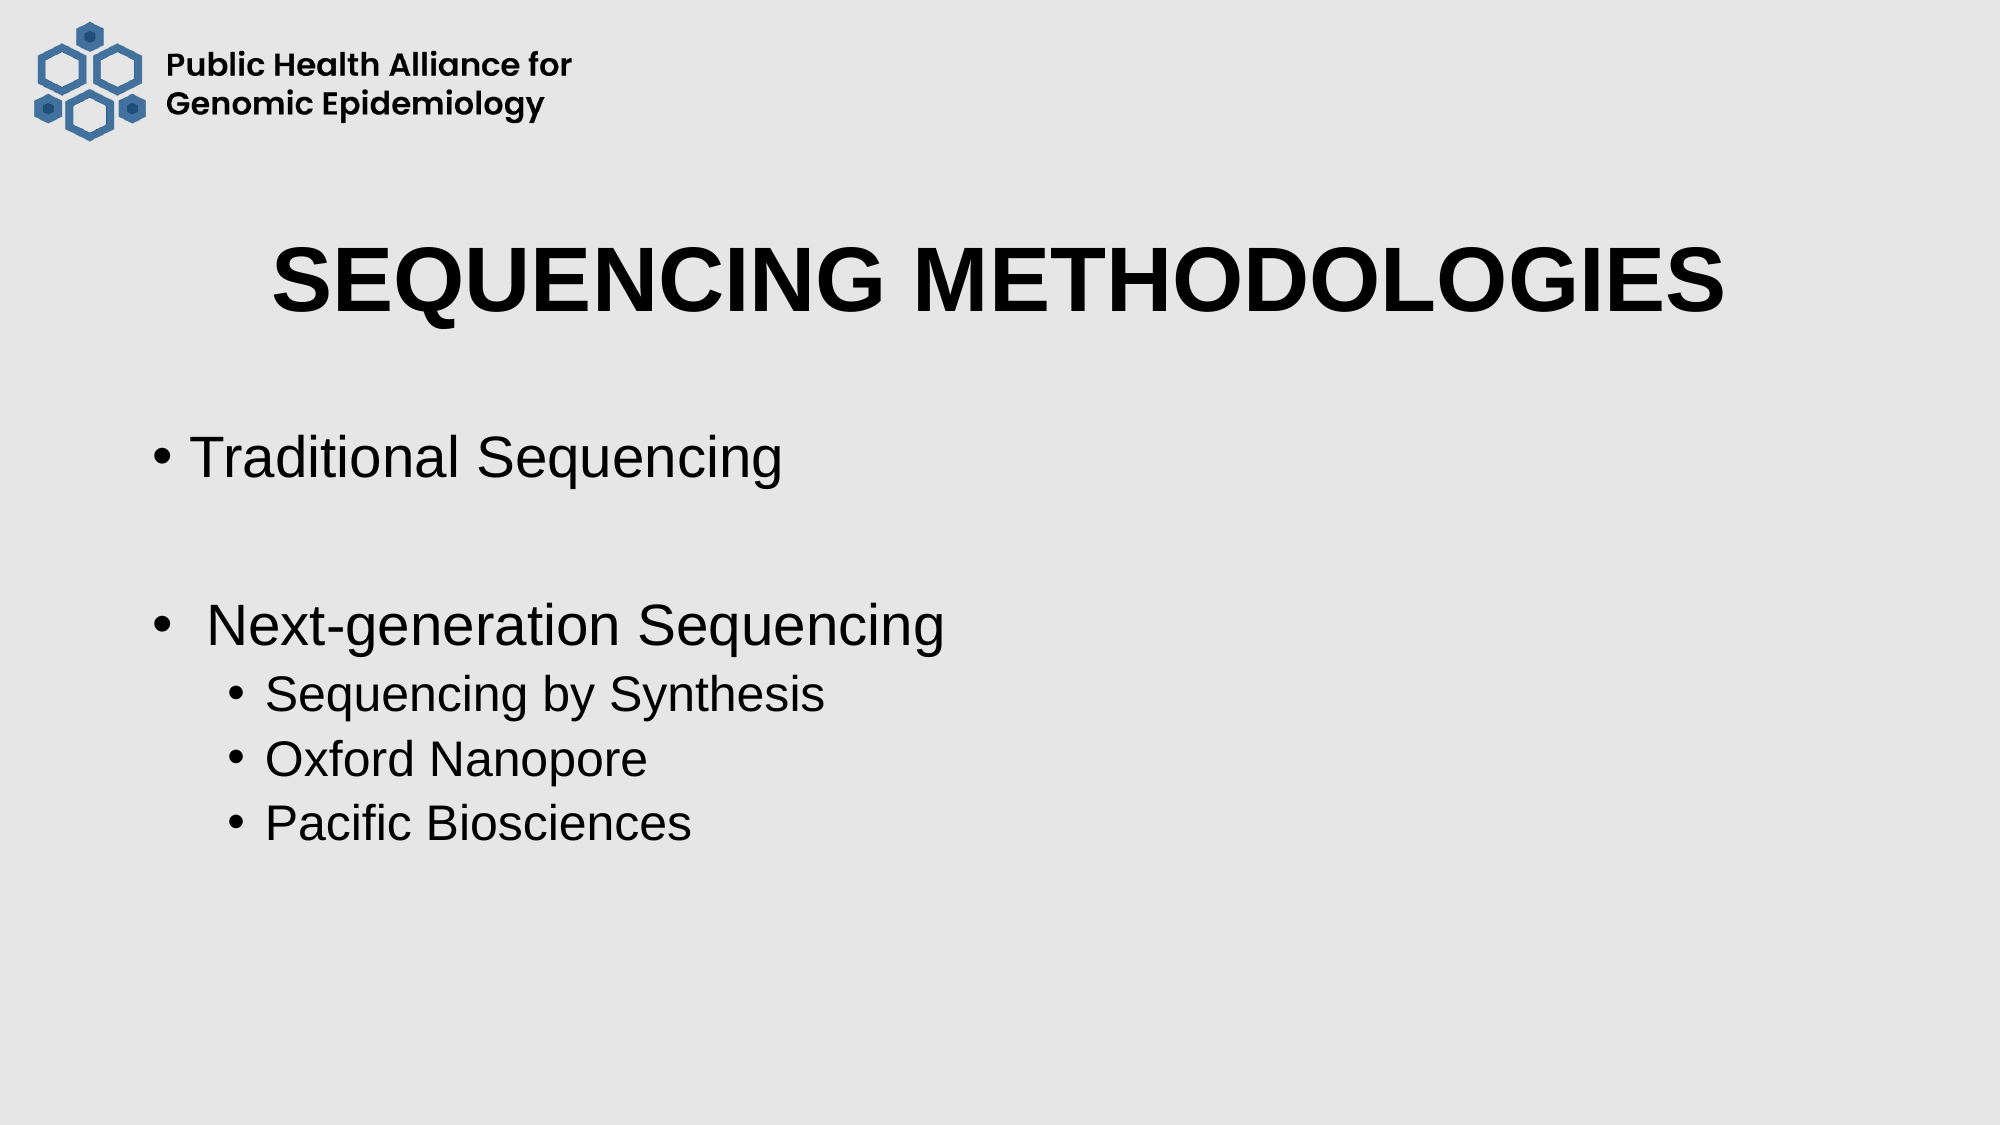

# SEQUENCING METHODOLOGIES
Traditional Sequencing

 Next-generation Sequencing
Sequencing by Synthesis
Oxford Nanopore
Pacific Biosciences